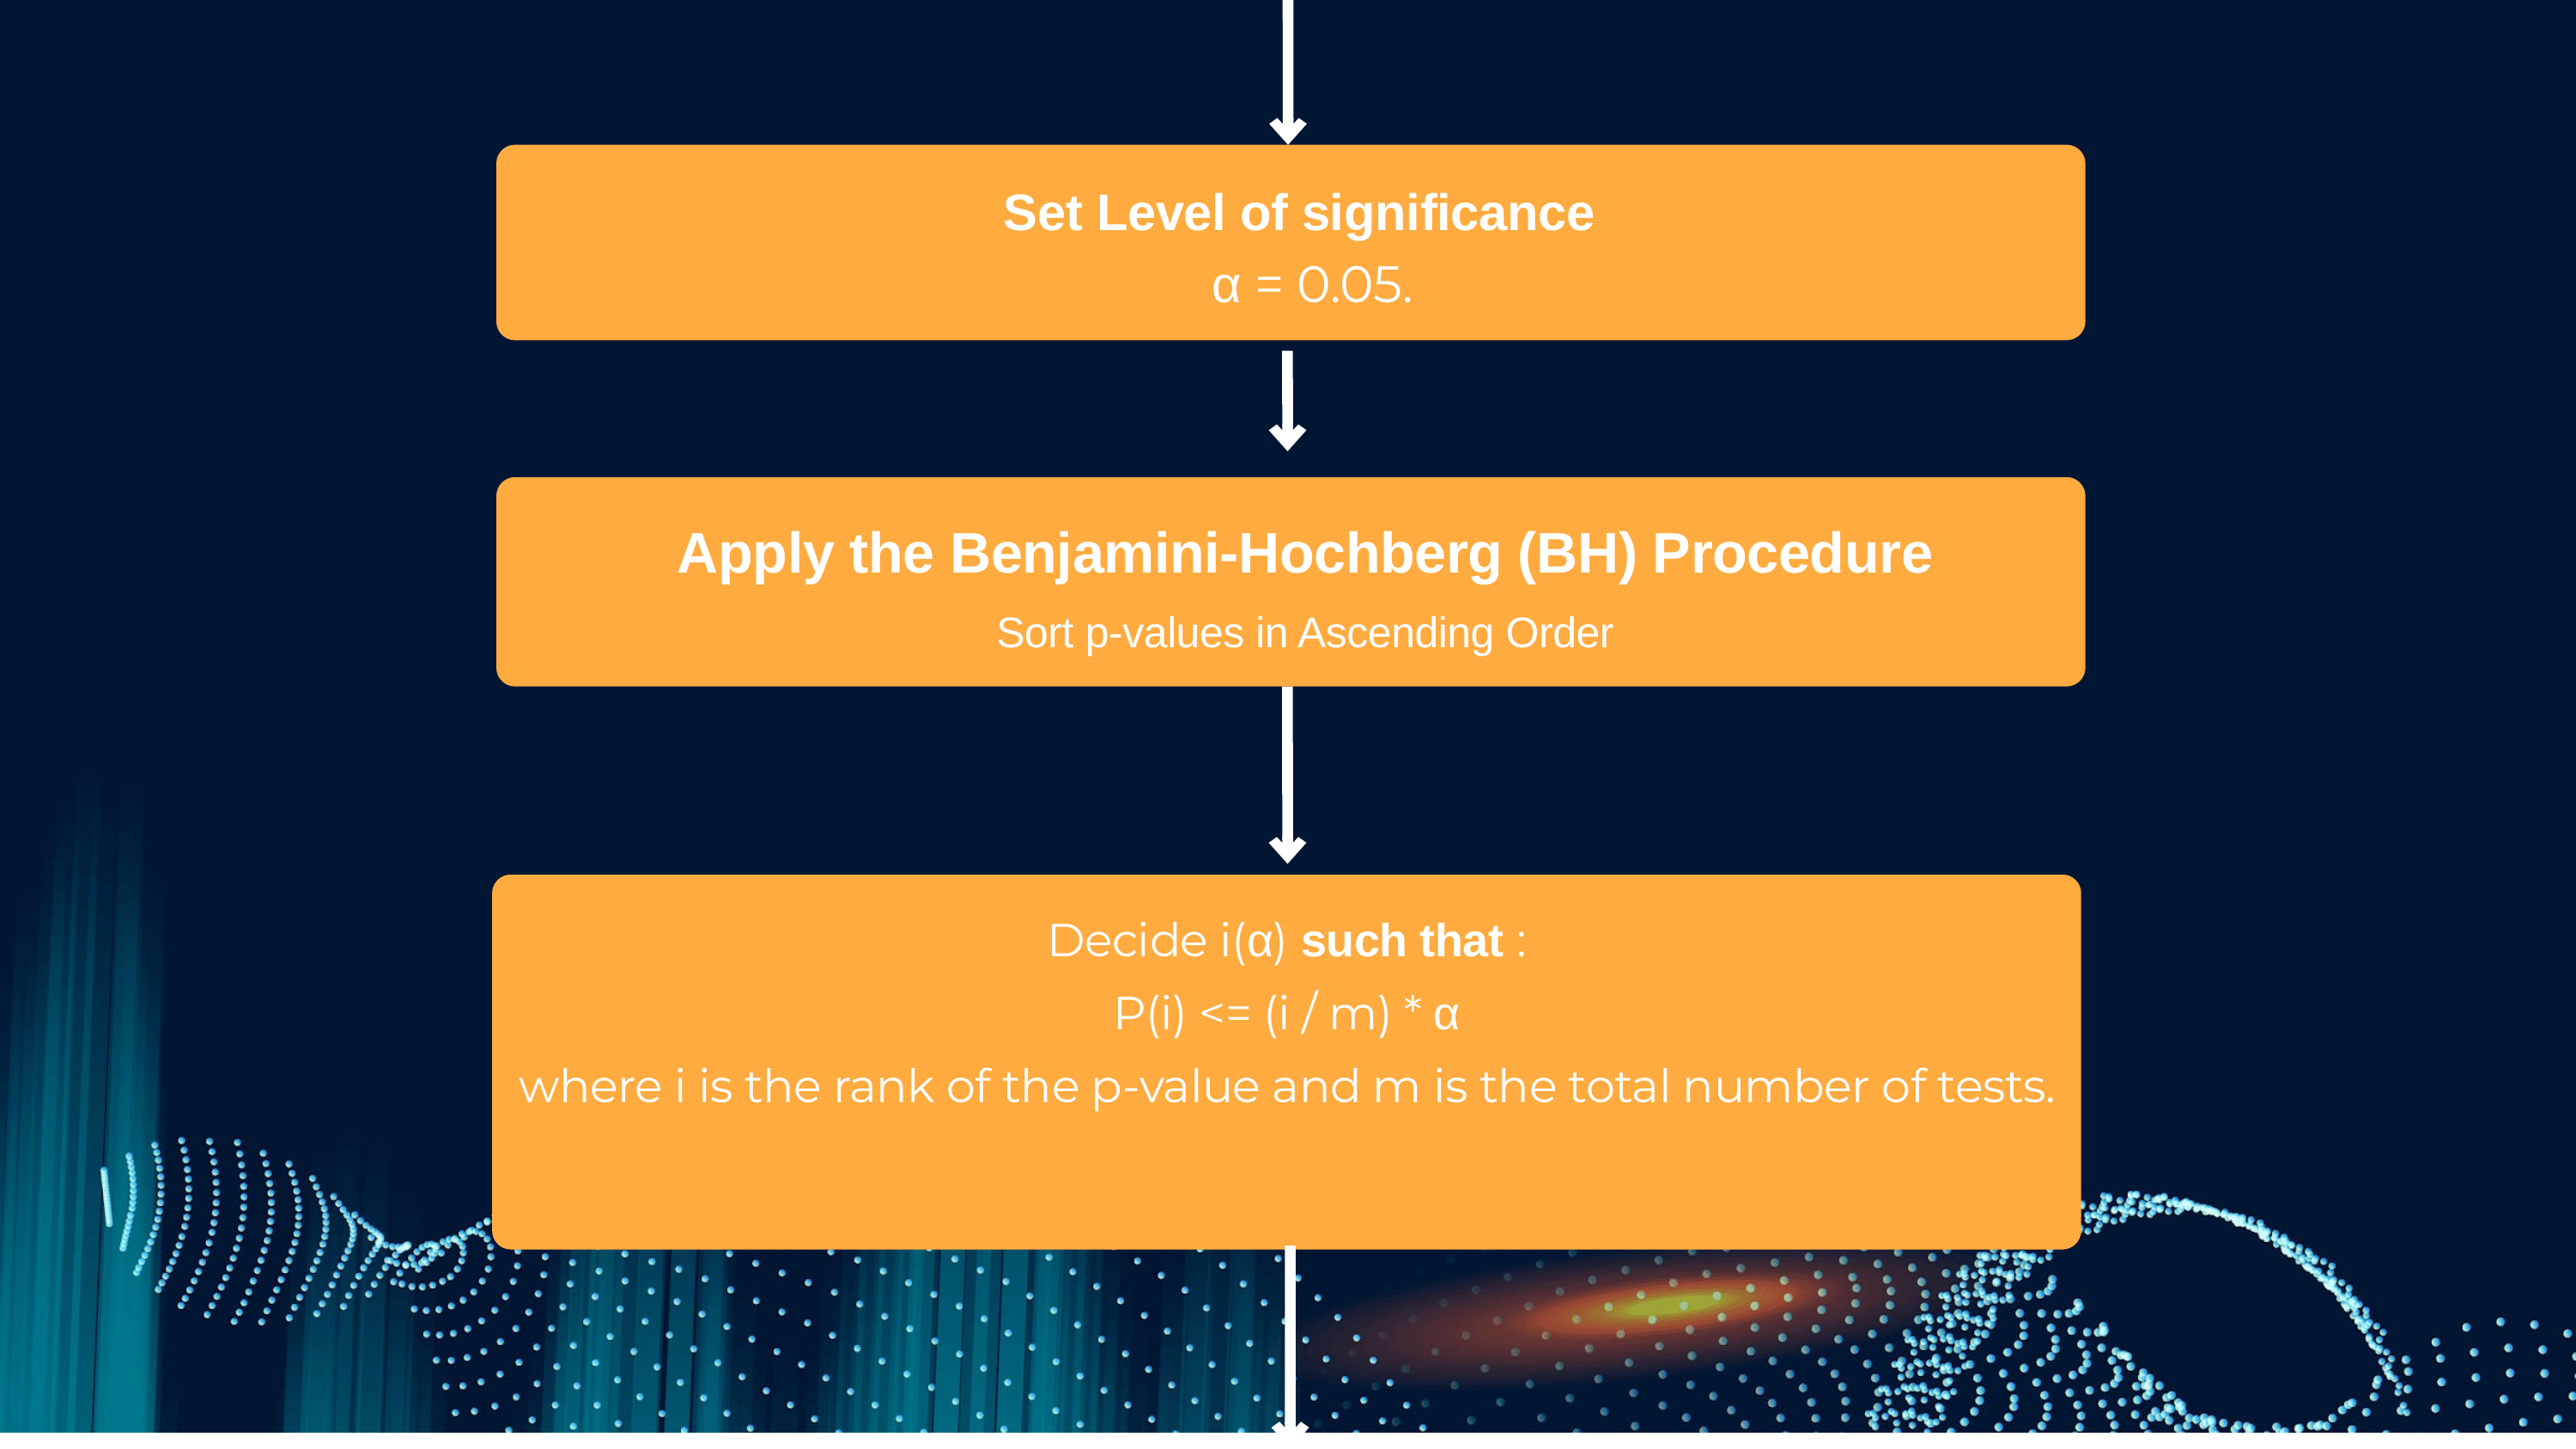

Set Level of significance
  α = 0.05.

Apply the Benjamini-Hochberg (BH) Procedure
Sort p-values in Ascending Order

Decide i(α) such that :
P(i) <= (i / m) * α
where i is the rank of the p-value and m is the total number of tests.